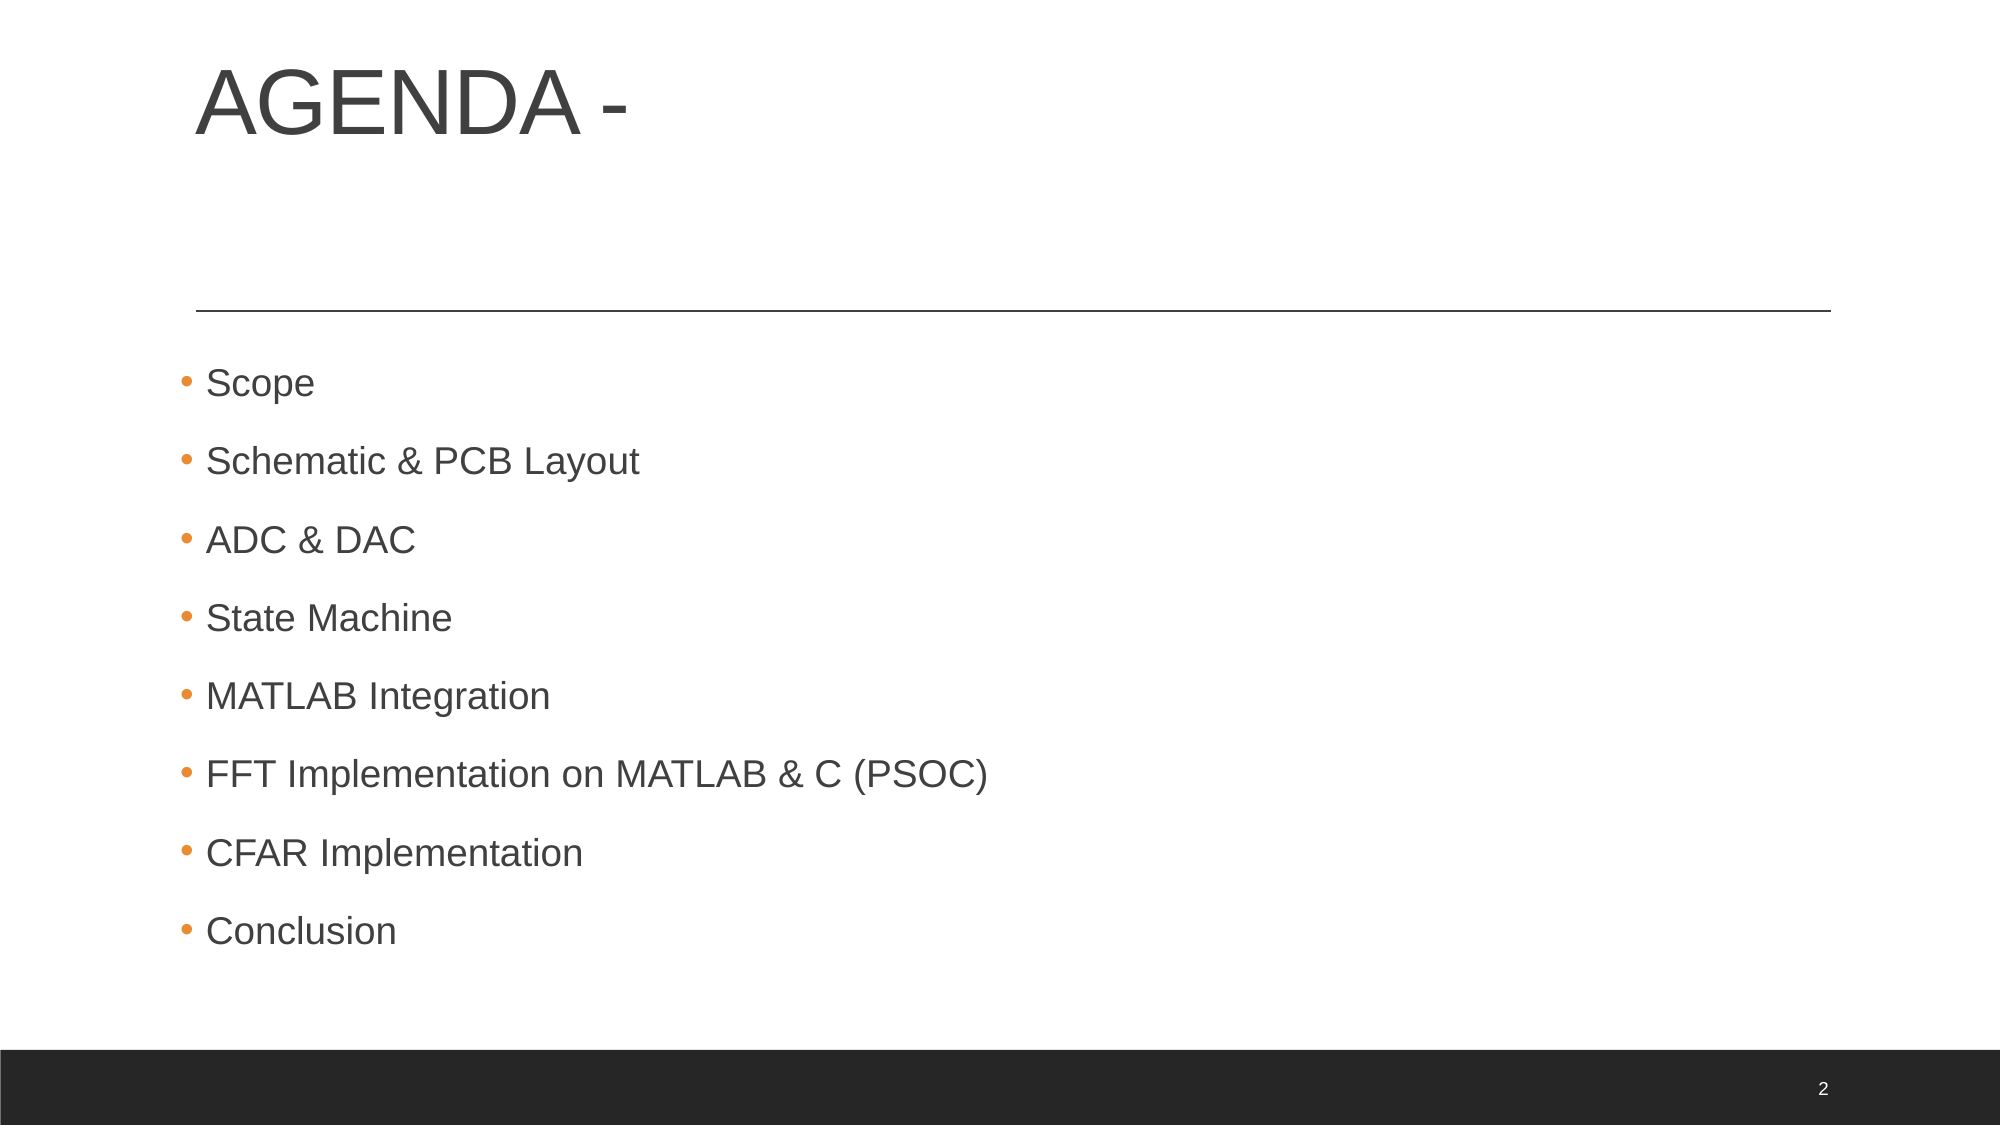

# AGENDA -
 Scope
 Schematic & PCB Layout
 ADC & DAC
 State Machine
 MATLAB Integration
 FFT Implementation on MATLAB & C (PSOC)
 CFAR Implementation
 Conclusion
2